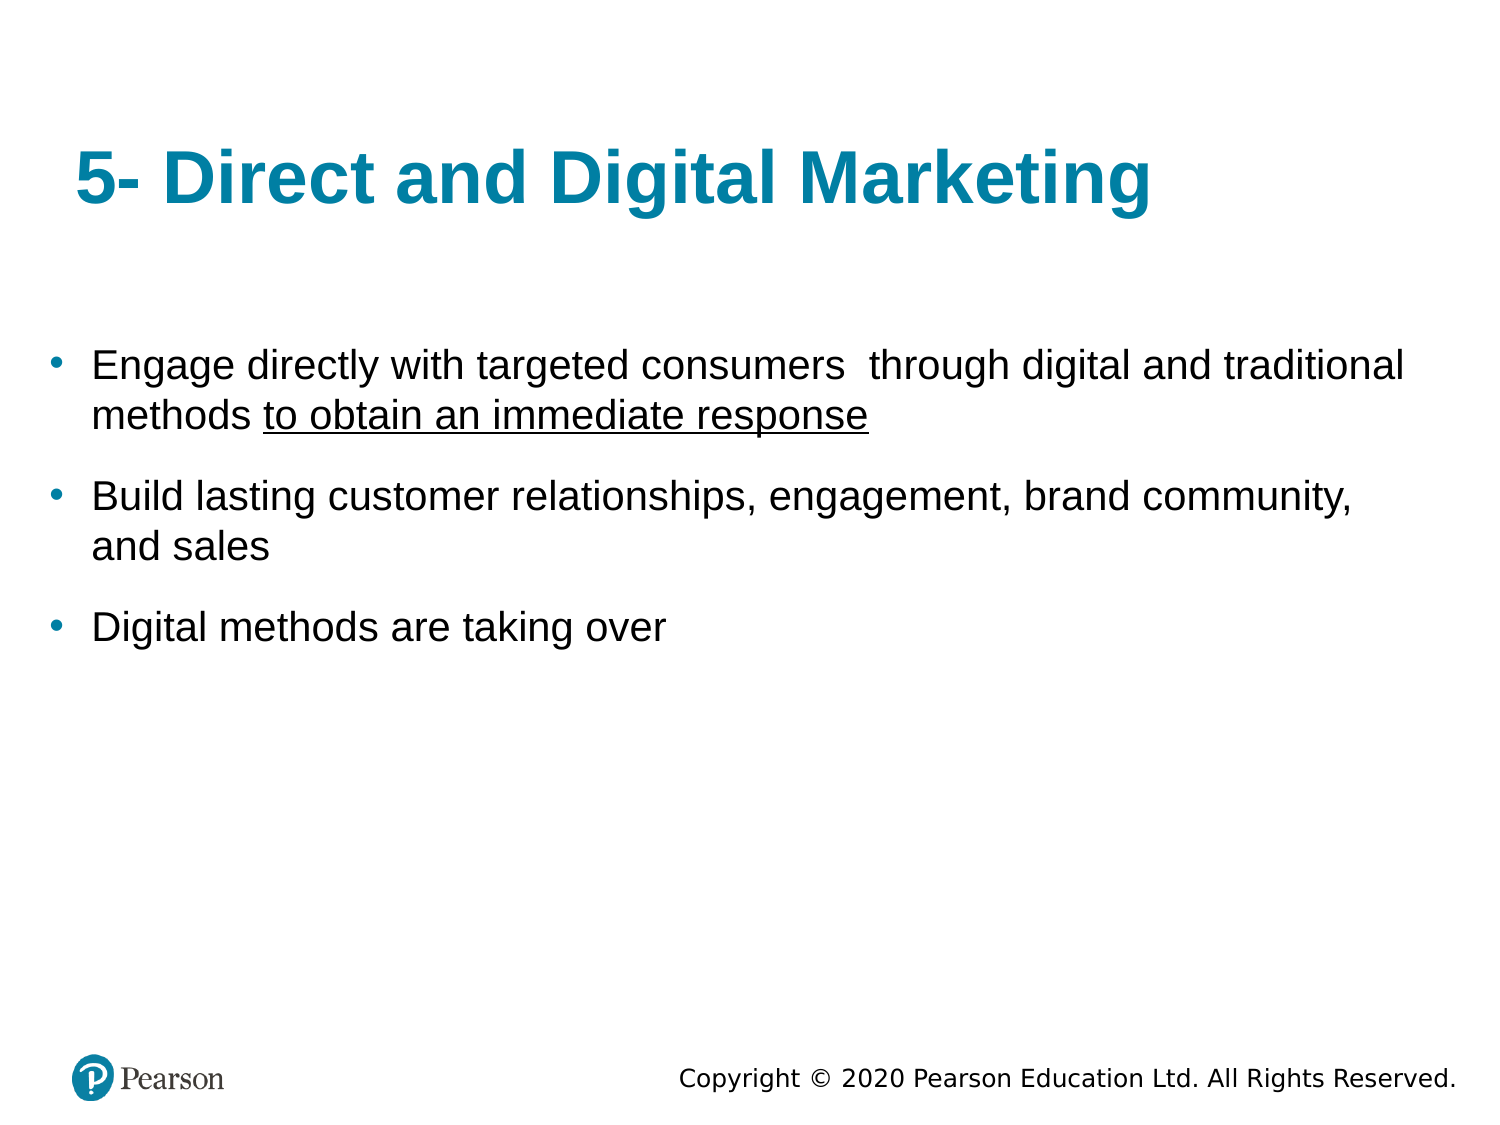

# 5- Direct and Digital Marketing
Engage directly with targeted consumers  through digital and traditional methods to obtain an immediate response
Build lasting customer relationships, engagement, brand community, and sales
Digital methods are taking over